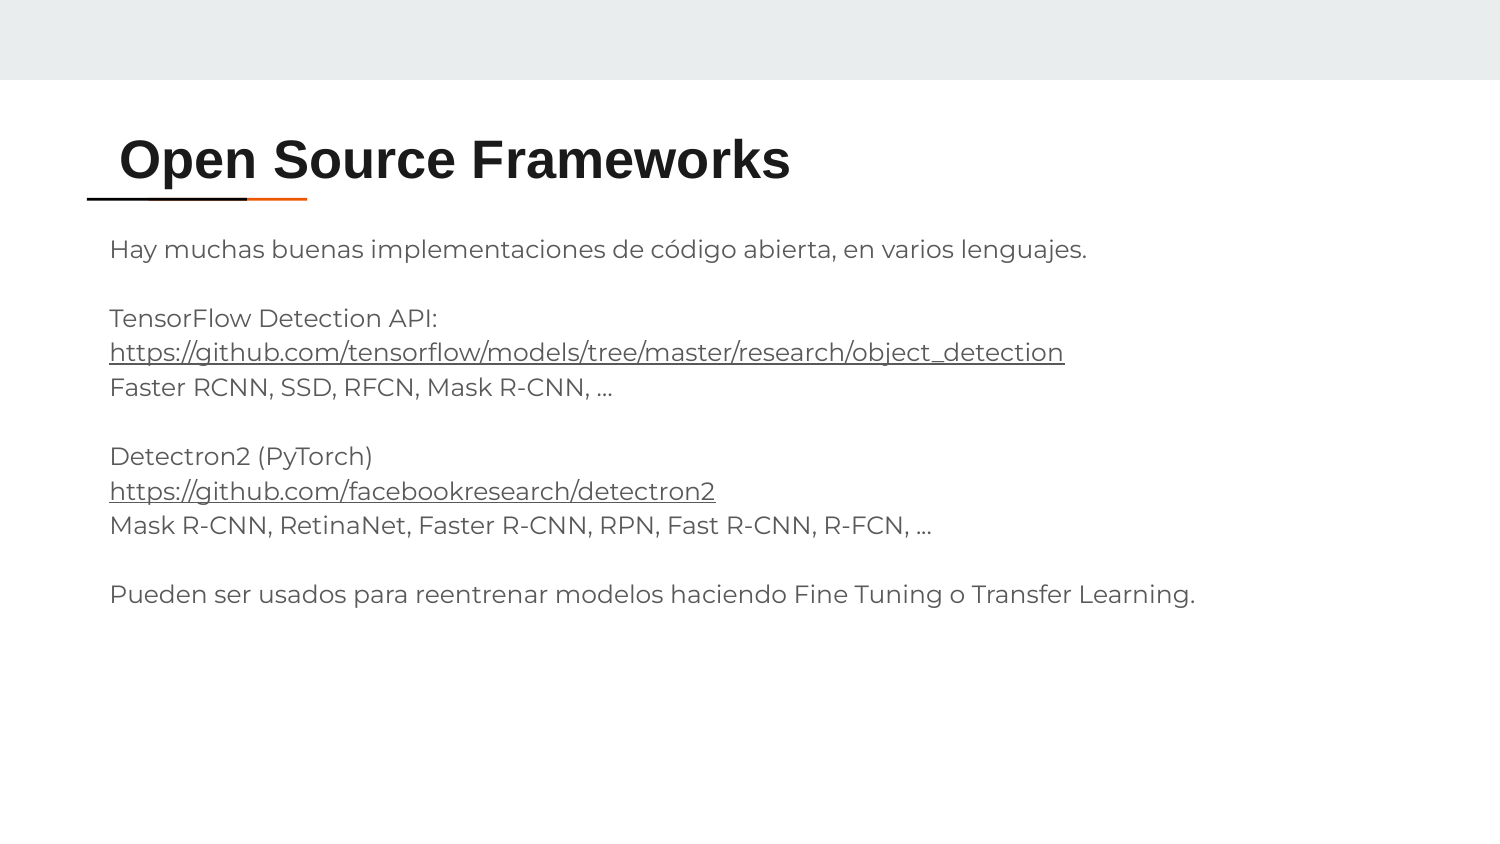

# Open Source Frameworks

Hay muchas buenas implementaciones de código abierta, en varios lenguajes.

TensorFlow Detection API:
https://github.com/tensorflow/models/tree/master/research/object_detection
Faster RCNN, SSD, RFCN, Mask R-CNN, …

Detectron2 (PyTorch)
https://github.com/facebookresearch/detectron2
Mask R-CNN, RetinaNet, Faster R-CNN, RPN, Fast R-CNN, R-FCN, ...

Pueden ser usados para reentrenar modelos haciendo Fine Tuning o Transfer Learning.